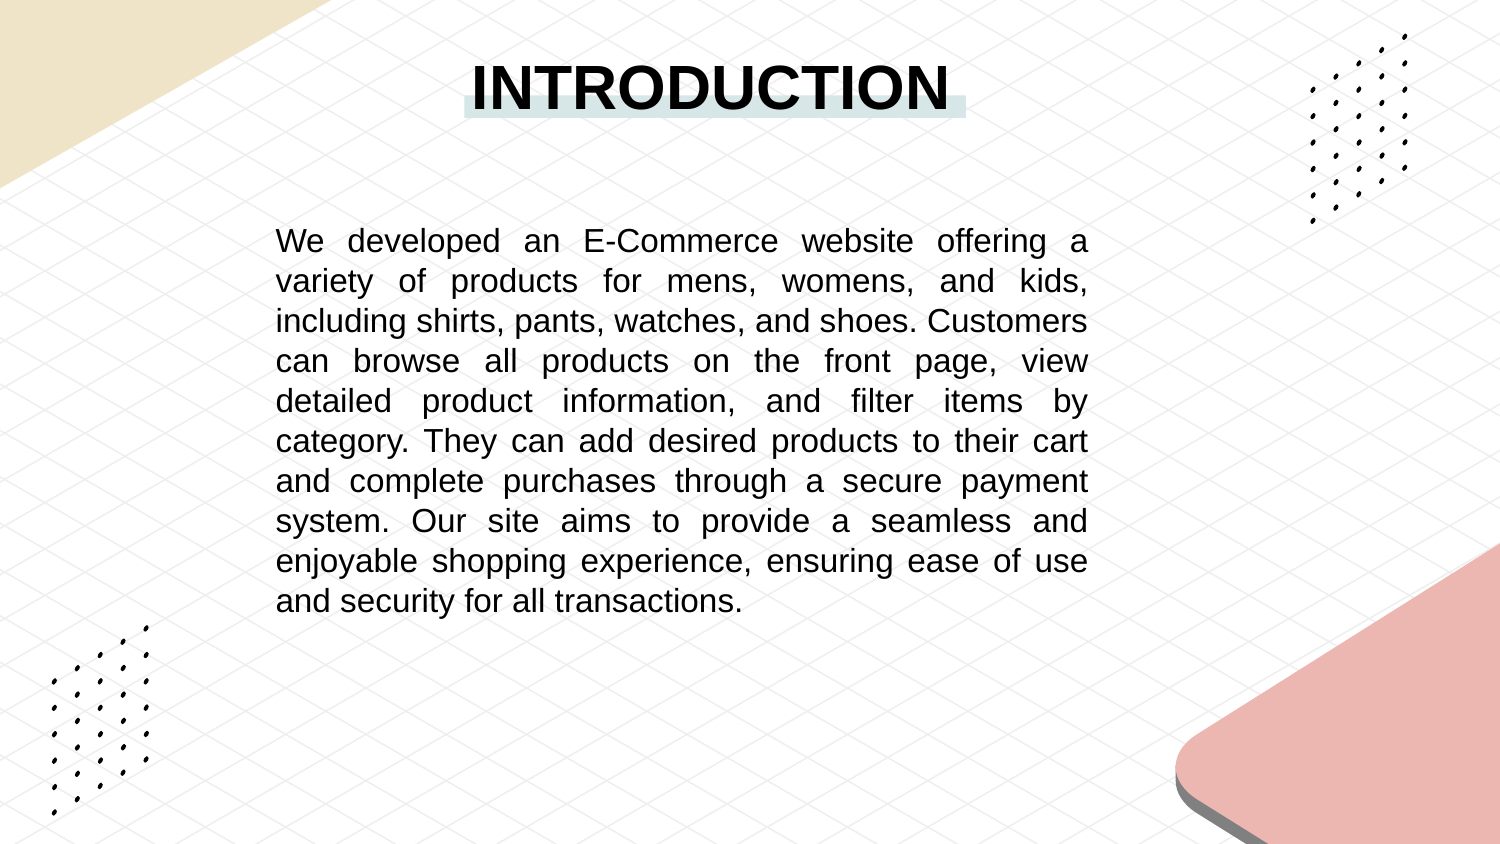

# INTRODUCTION

We developed an E-Commerce website offering a variety of products for mens, womens, and kids, including shirts, pants, watches, and shoes. Customers can browse all products on the front page, view detailed product information, and filter items by category. They can add desired products to their cart and complete purchases through a secure payment system. Our site aims to provide a seamless and enjoyable shopping experience, ensuring ease of use and security for all transactions.